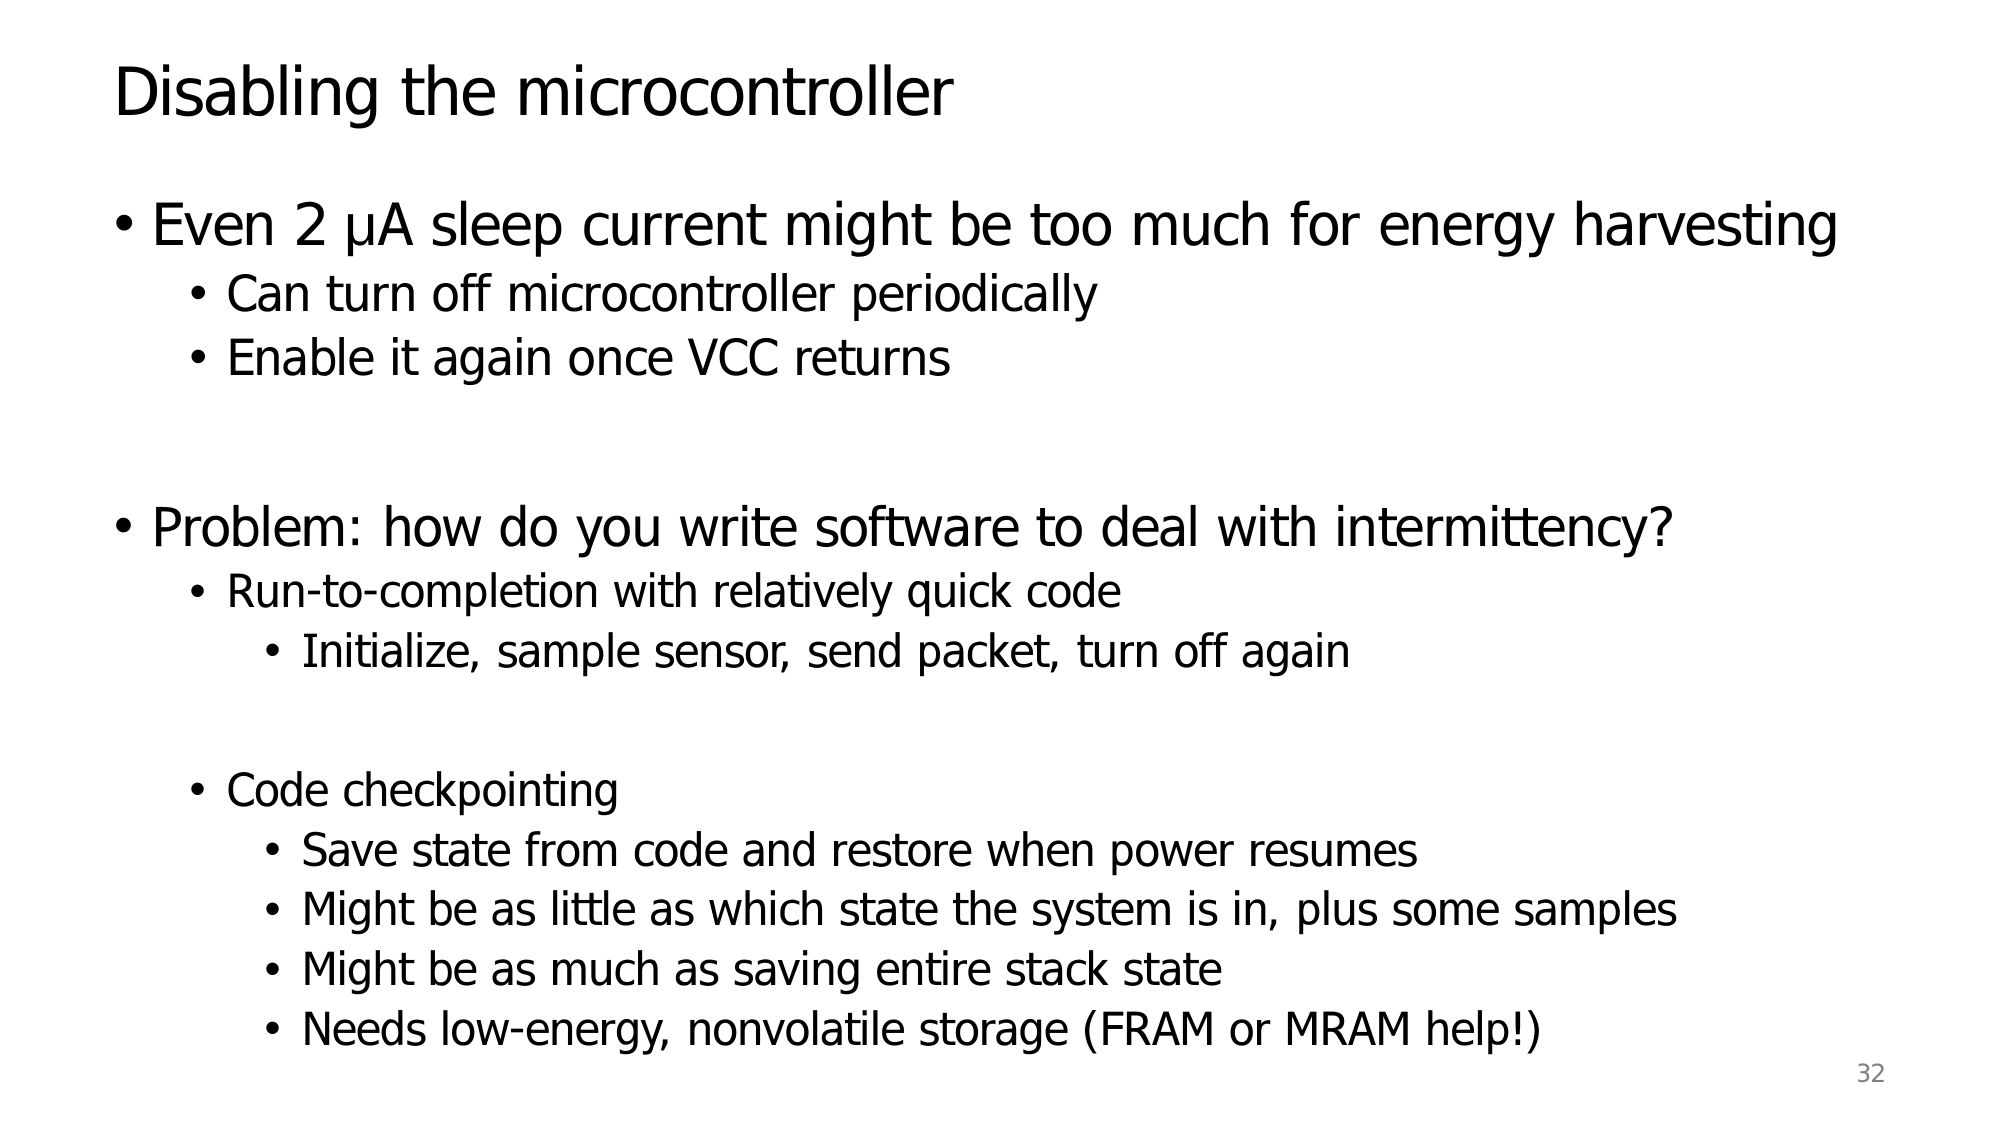

# Disabling the microcontroller
Even 2 μA sleep current might be too much for energy harvesting
Can turn off microcontroller periodically
Enable it again once VCC returns

Problem: how do you write software to deal with intermittency?
Run-to-completion with relatively quick code
Initialize, sample sensor, send packet, turn off again

Code checkpointing
Save state from code and restore when power resumes
Might be as little as which state the system is in, plus some samples
Might be as much as saving entire stack state
Needs low-energy, nonvolatile storage (FRAM or MRAM help!)
32